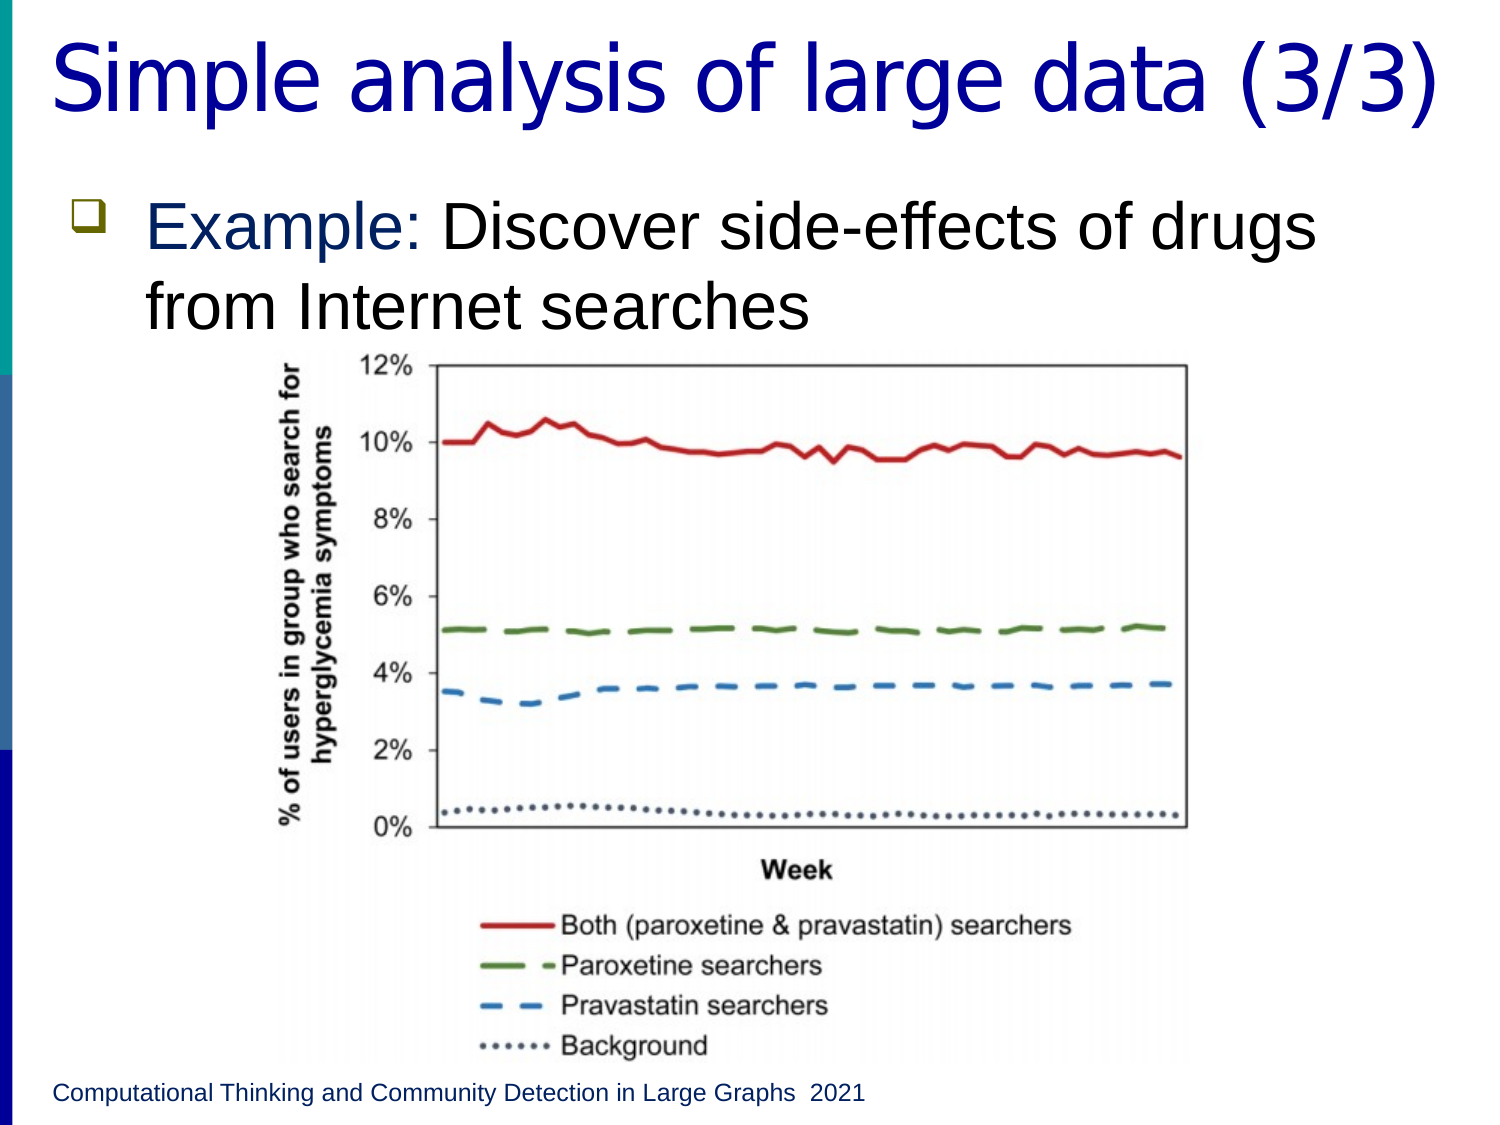

# Simple analysis of large data (3/3)
Example: Discover side-effects of drugs from Internet searches